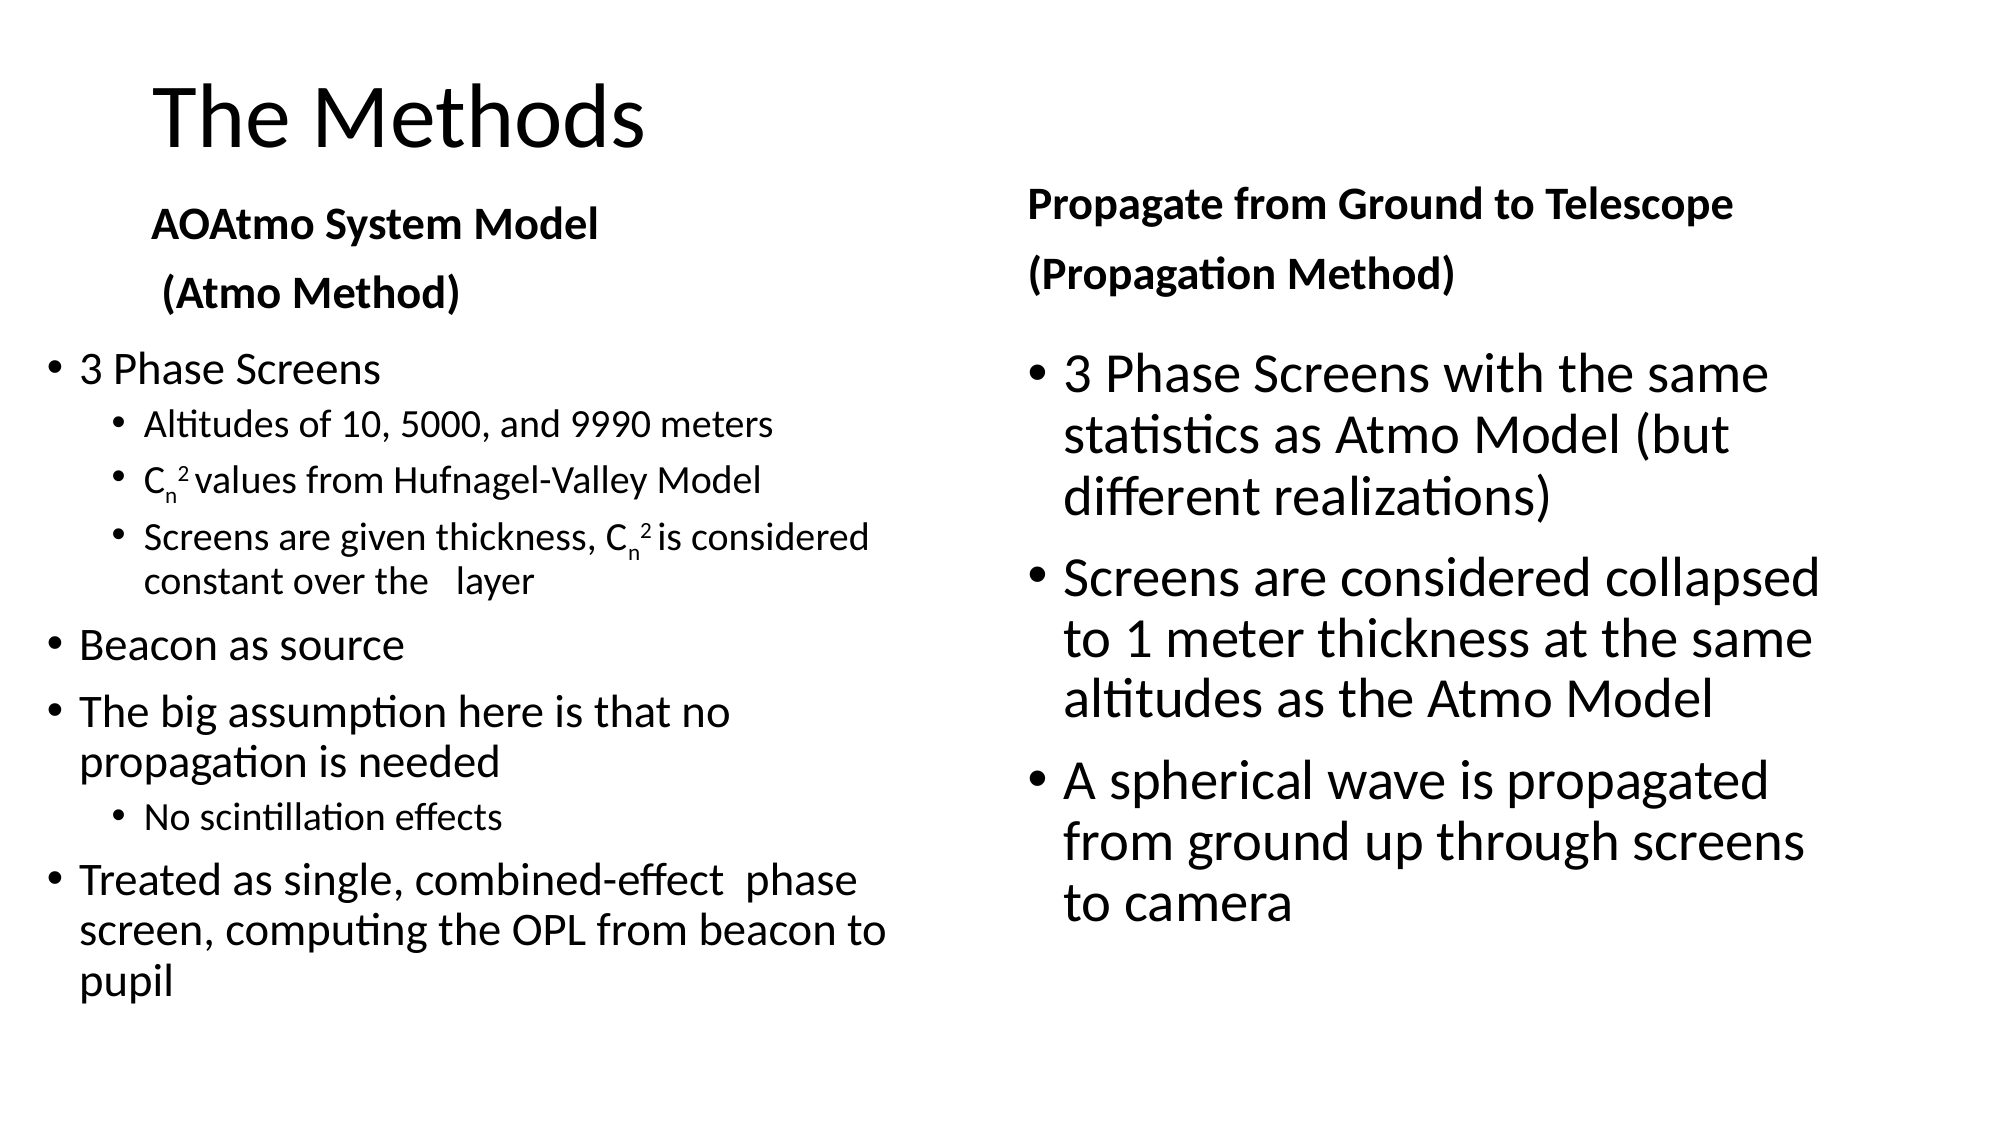

# The Methods
Propagate from Ground to Telescope
(Propagation Method)
AOAtmo System Model
 (Atmo Method)
3 Phase Screens
Altitudes of 10, 5000, and 9990 meters
Cn2 values from Hufnagel-Valley Model
Screens are given thickness, Cn2 is considered constant over the   layer
Beacon as source
The big assumption here is that no propagation is needed
No scintillation effects
Treated as single, combined-effect  phase screen, computing the OPL from beacon to pupil

3 Phase Screens with the same statistics as Atmo Model (but different realizations)
Screens are considered collapsed to 1 meter thickness at the same altitudes as the Atmo Model
A spherical wave is propagated from ground up through screens to camera